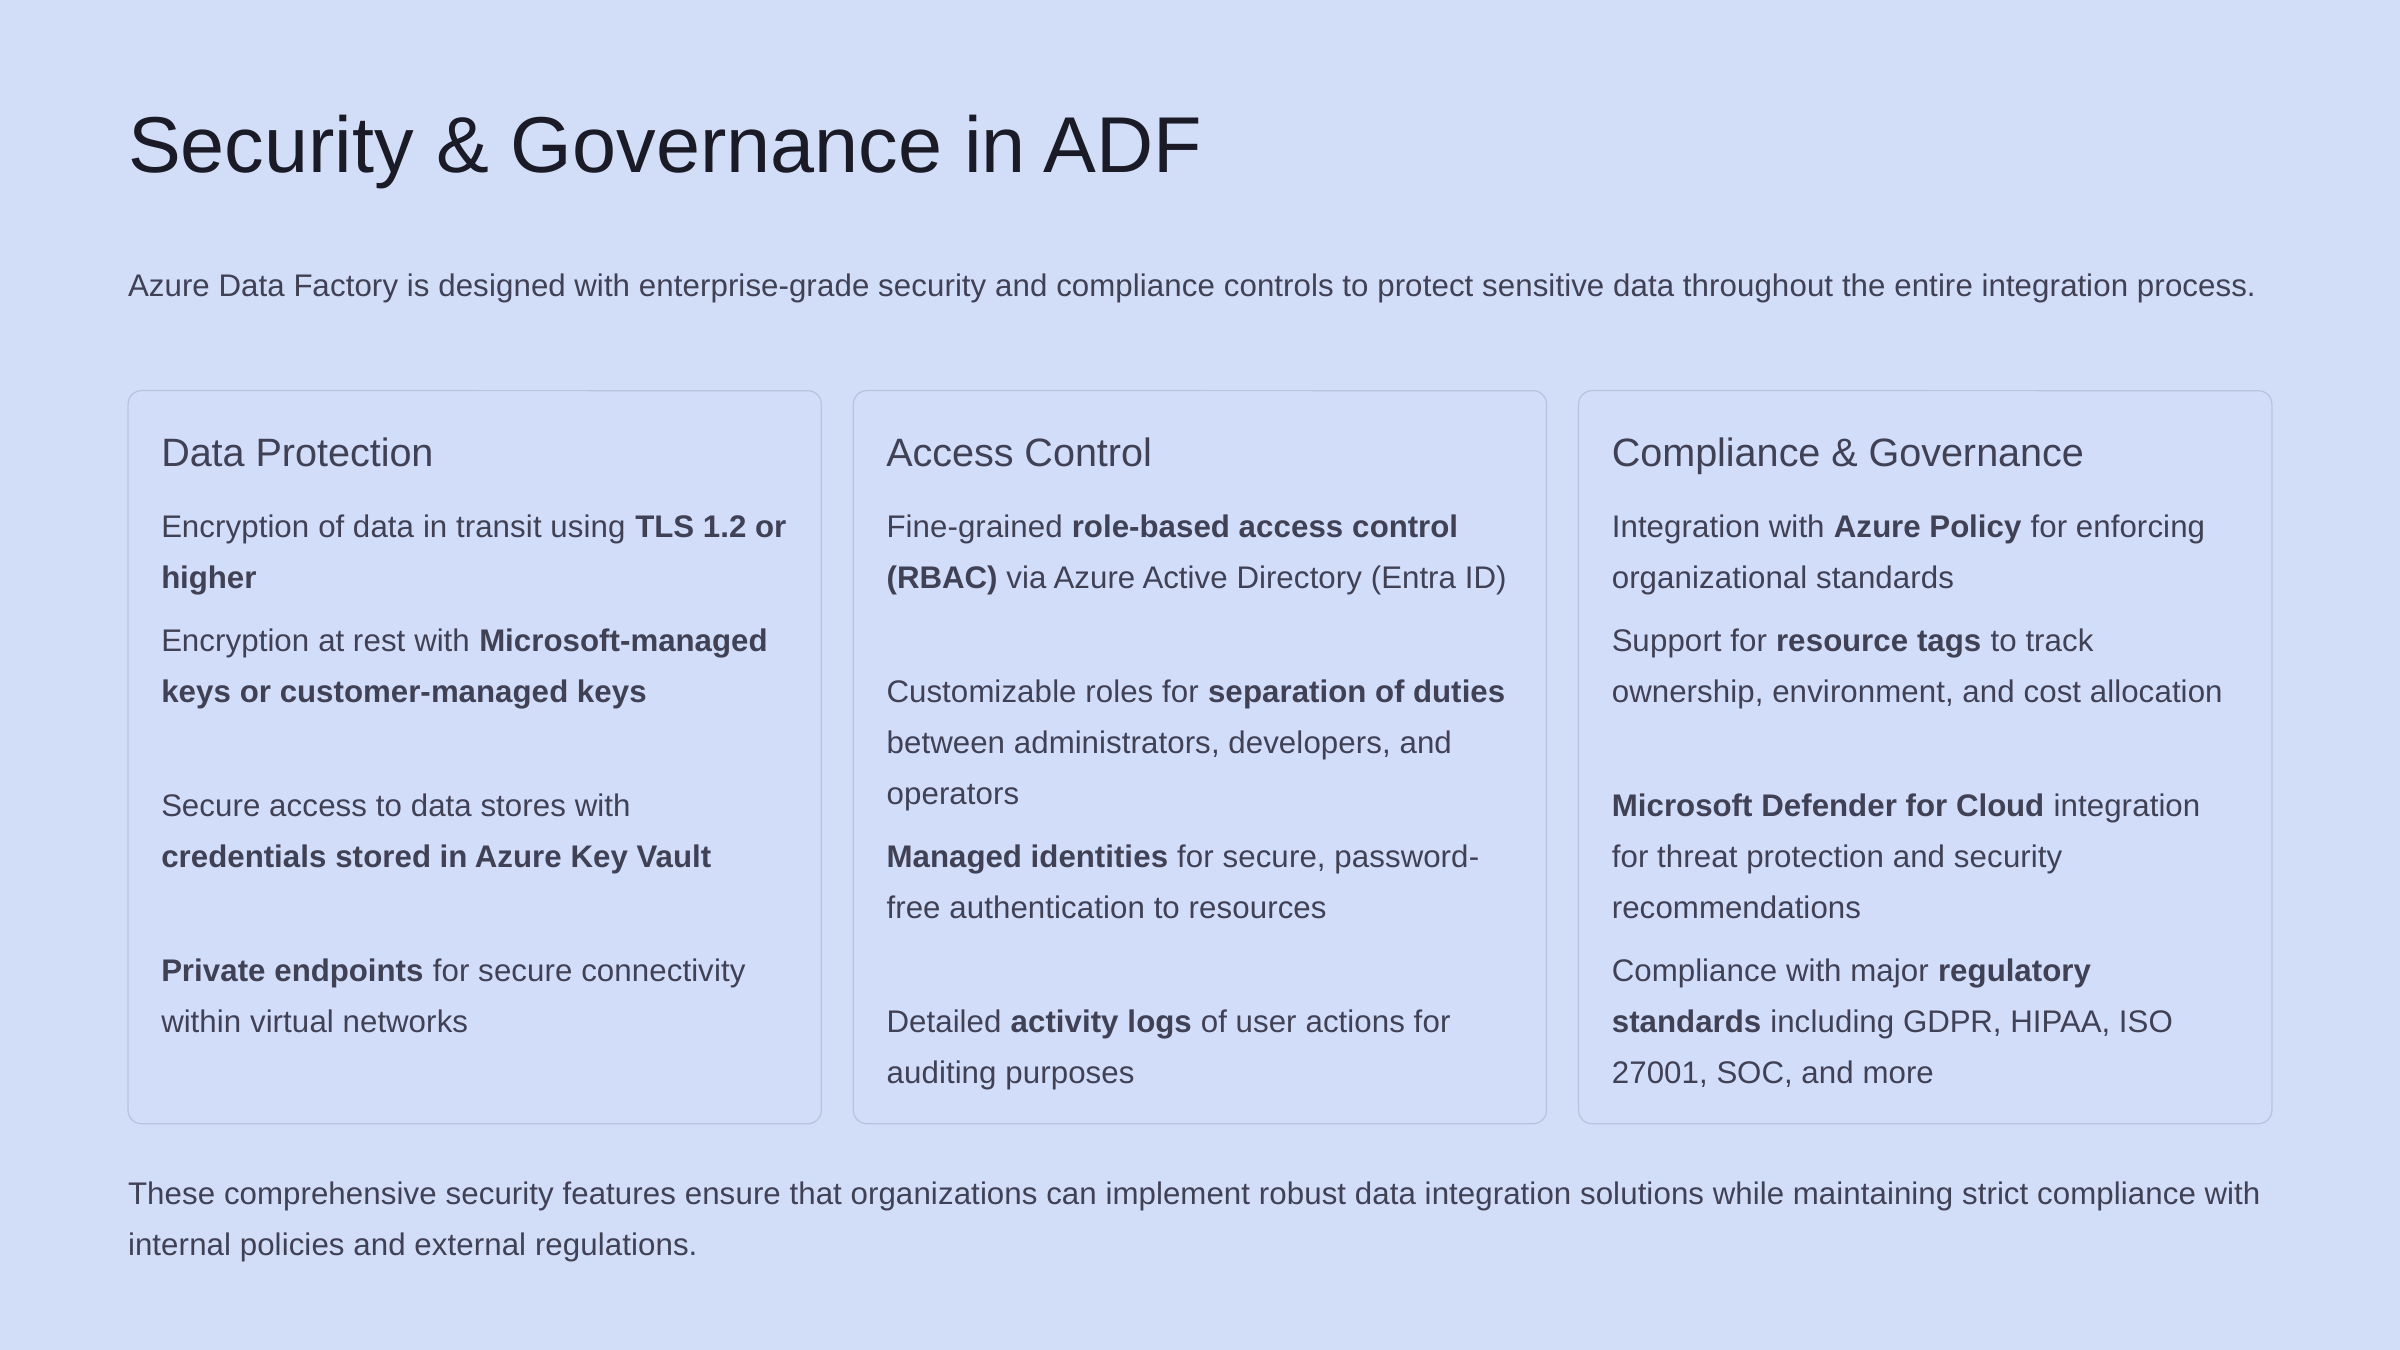

Security & Governance in ADF
Azure Data Factory is designed with enterprise-grade security and compliance controls to protect sensitive data throughout the entire integration process.

Data Protection
Access Control
Compliance & Governance
Encryption of data in transit using TLS 1.2 or higher
Fine-grained role-based access control (RBAC) via Azure Active Directory (Entra ID)
Integration with Azure Policy for enforcing organizational standards
Encryption at rest with Microsoft-managed keys or customer-managed keys
Support for resource tags to track ownership, environment, and cost allocation
Customizable roles for separation of duties between administrators, developers, and operators
Secure access to data stores with credentials stored in Azure Key Vault
Microsoft Defender for Cloud integration for threat protection and security recommendations
Managed identities for secure, password-free authentication to resources
Private endpoints for secure connectivity within virtual networks
Compliance with major regulatory standards including GDPR, HIPAA, ISO 27001, SOC, and more
Detailed activity logs of user actions for auditing purposes
These comprehensive security features ensure that organizations can implement robust data integration solutions while maintaining strict compliance with internal policies and external regulations.